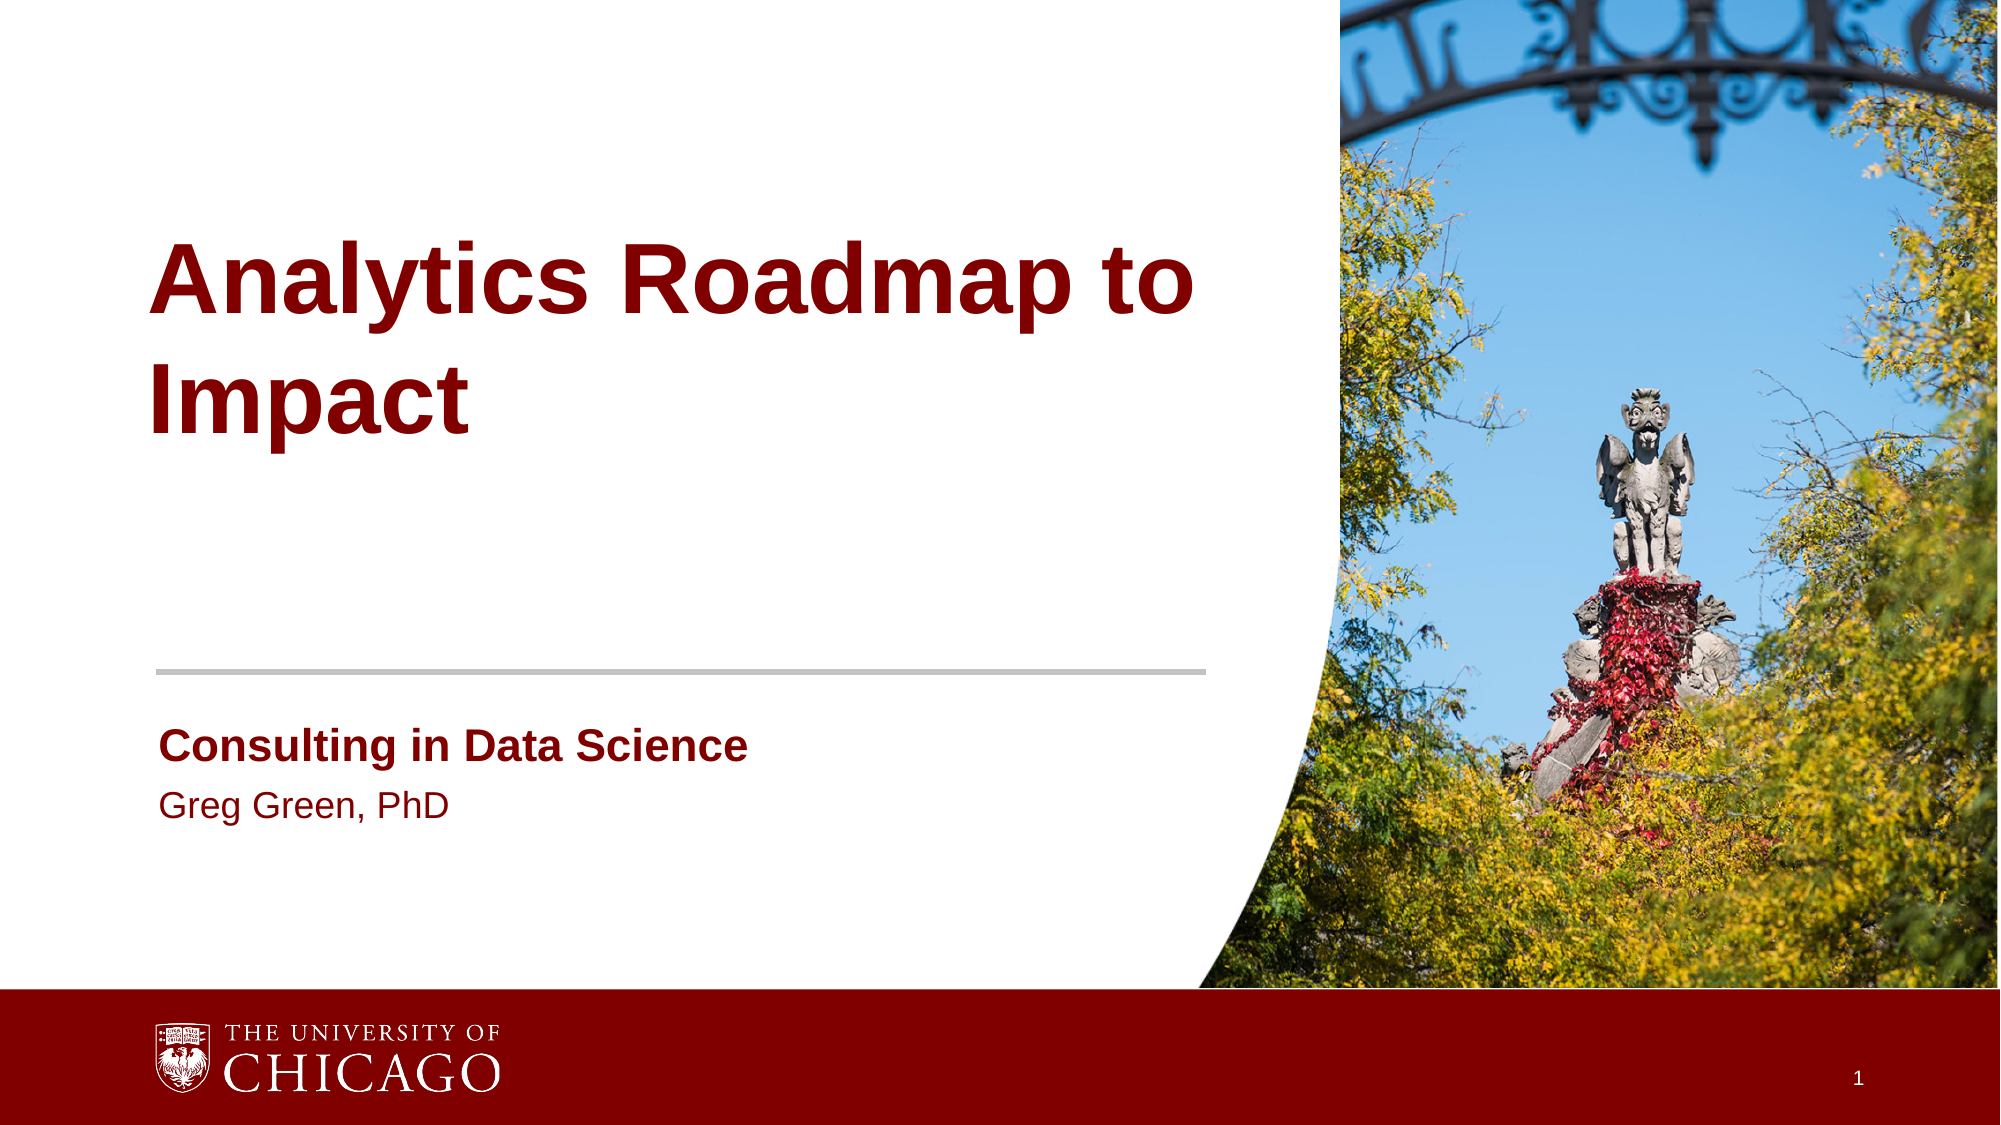

Analytics Roadmap to Impact
Consulting in Data Science
Greg Green, PhD
1